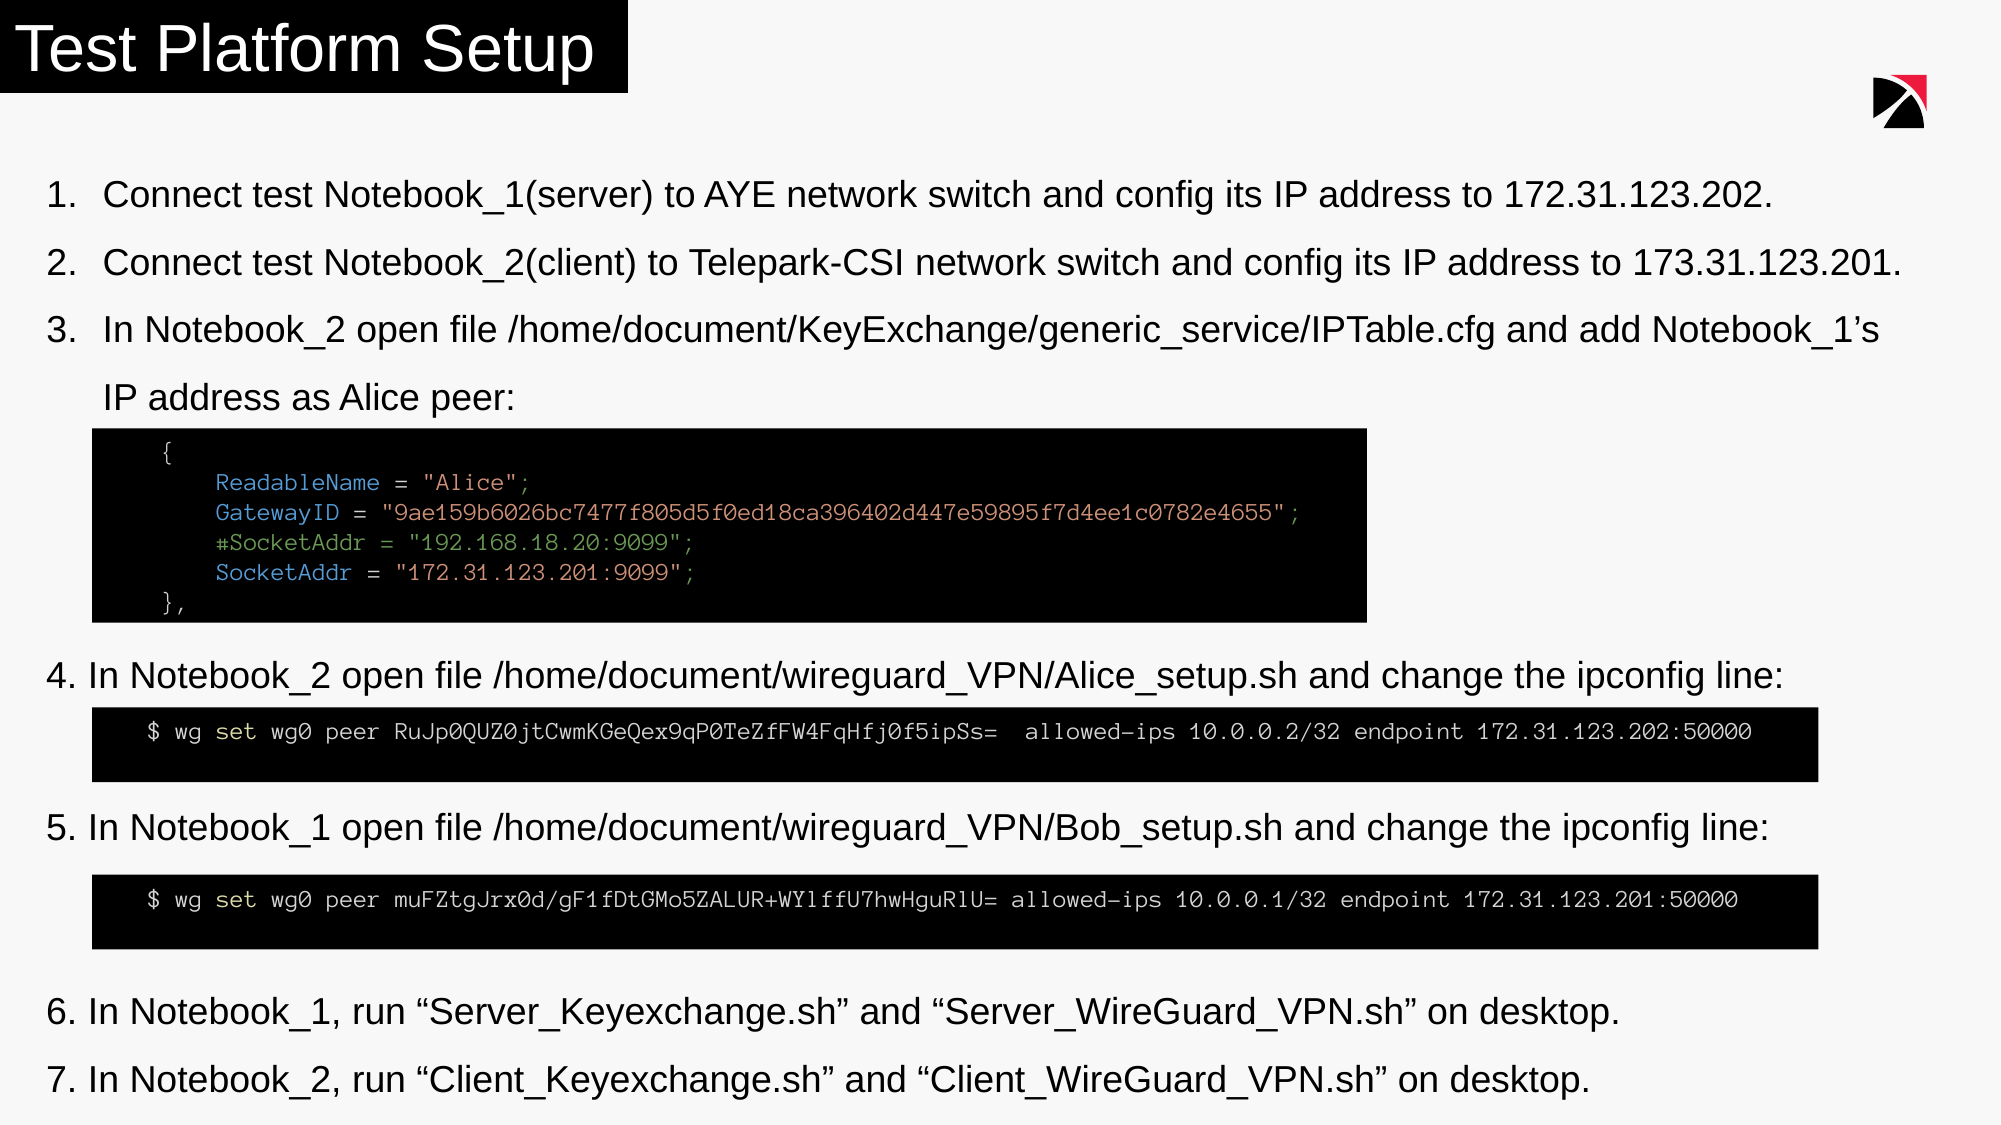

Test Platform Setup
Connect test Notebook_1(server) to AYE network switch and config its IP address to 172.31.123.202.
Connect test Notebook_2(client) to Telepark-CSI network switch and config its IP address to 173.31.123.201.
In Notebook_2 open file /home/document/KeyExchange/generic_service/IPTable.cfg and add Notebook_1’s IP address as Alice peer:
    {
        ReadableName = "Alice";
        GatewayID = "9ae159b6026bc7477f805d5f0ed18ca396402d447e59895f7d4ee1c0782e4655";
        #SocketAddr = "192.168.18.20:9099";
        SocketAddr = "172.31.123.201:9099";
    },
4. In Notebook_2 open file /home/document/wireguard_VPN/Alice_setup.sh and change the ipconfig line:
   $ wg set wg0 peer RuJp0QUZ0jtCwmKGeQex9qP0TeZfFW4FqHfj0f5ipSs=  allowed-ips 10.0.0.2/32 endpoint 172.31.123.202:50000

5. In Notebook_1 open file /home/document/wireguard_VPN/Bob_setup.sh and change the ipconfig line:
   $ wg set wg0 peer muFZtgJrx0d/gF1fDtGMo5ZALUR+WYlffU7hwHguRlU= allowed-ips 10.0.0.1/32 endpoint 172.31.123.201:50000

6. In Notebook_1, run “Server_Keyexchange.sh” and “Server_WireGuard_VPN.sh” on desktop.
7. In Notebook_2, run “Client_Keyexchange.sh” and “Client_WireGuard_VPN.sh” on desktop.